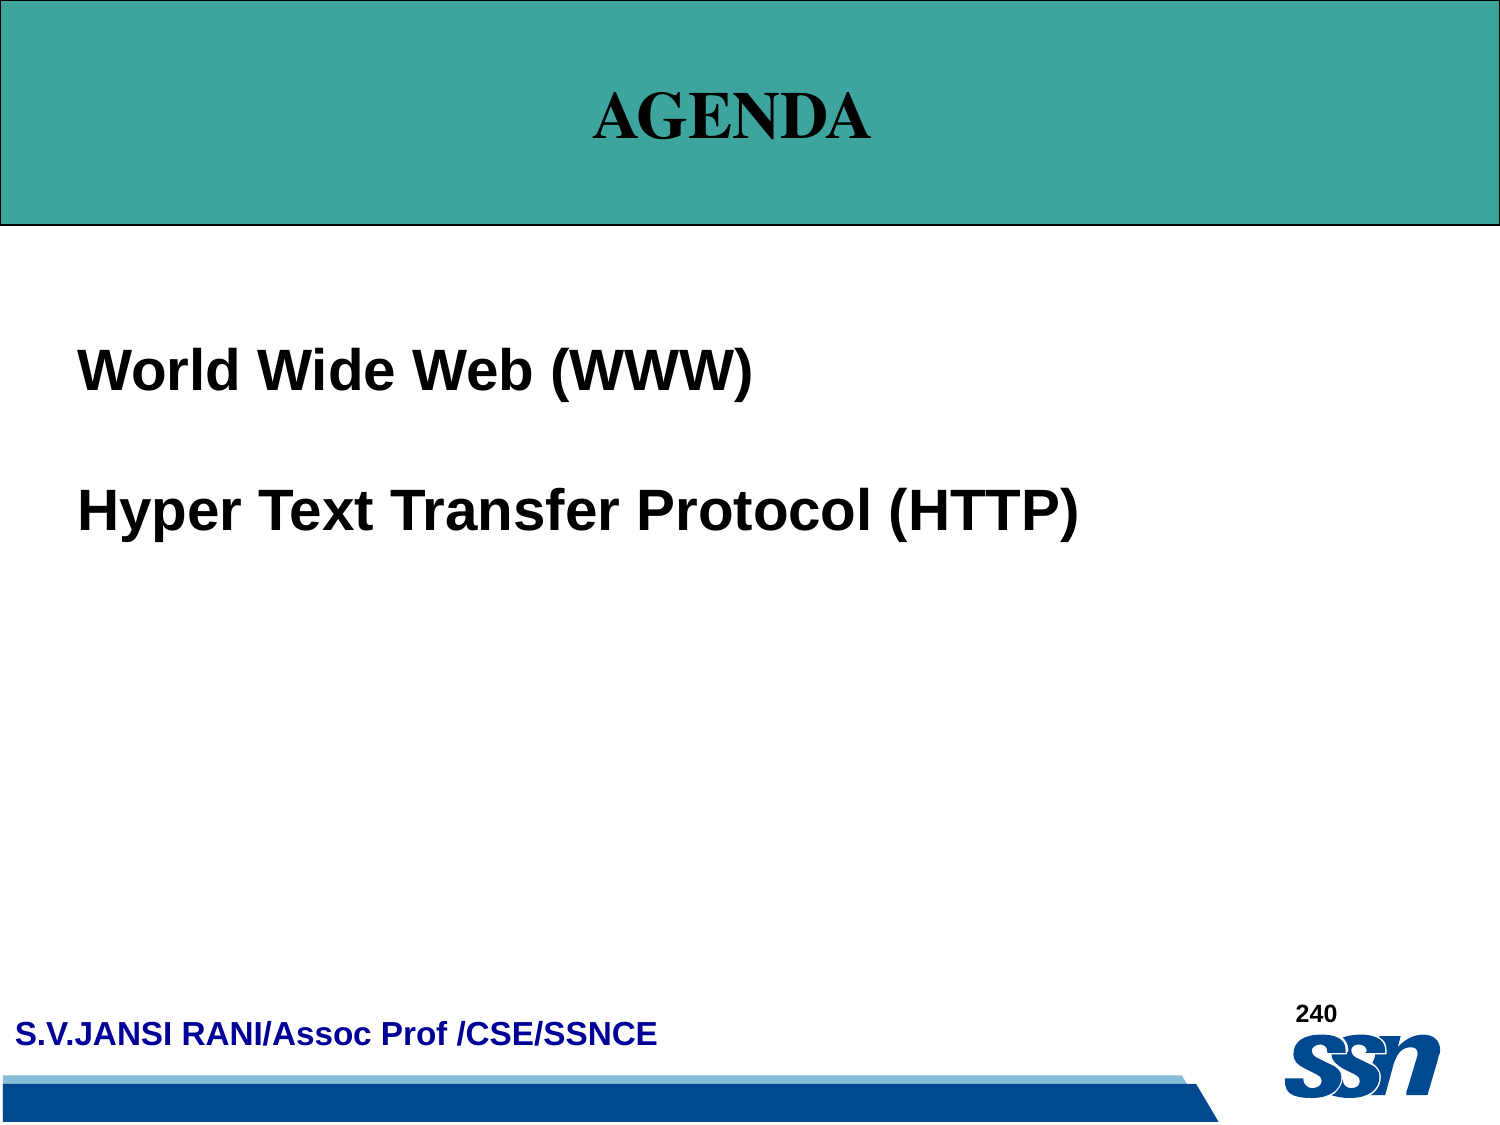

AGENDA

World Wide Web (WWW)

Hyper Text Transfer Protocol (HTTP)